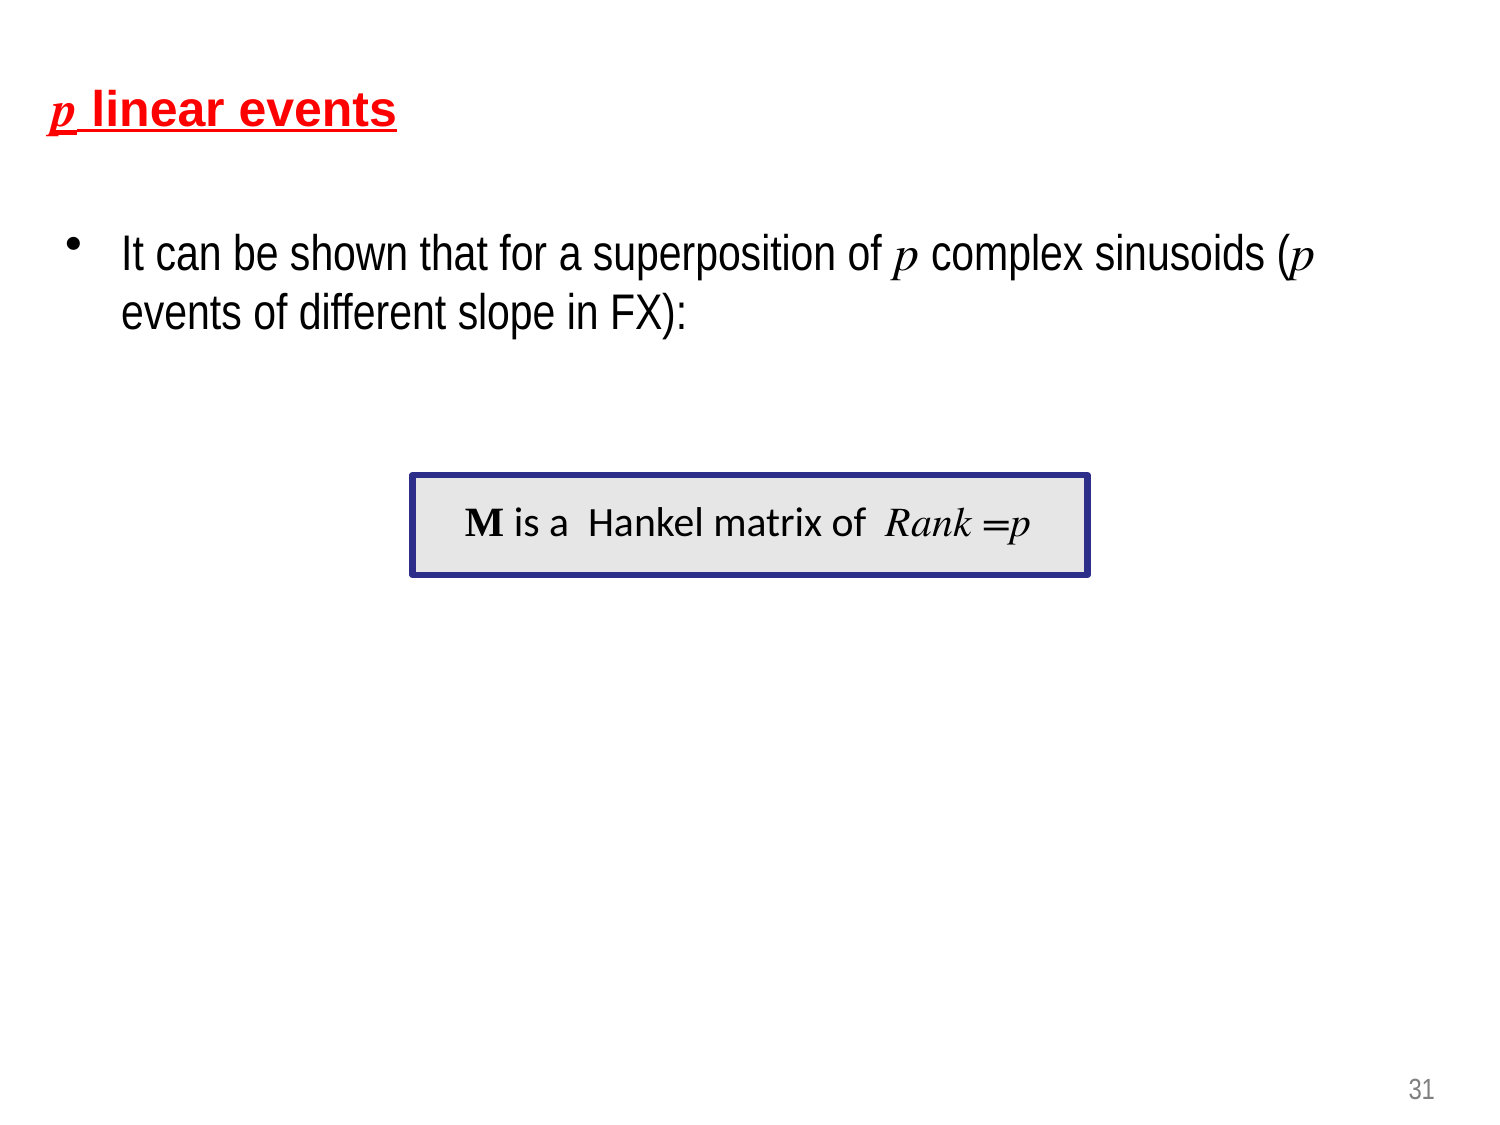

# p linear events
It can be shown that for a superposition of p complex sinusoids (p events of different slope in FX):

M is a  Hankel matrix of  Rank =p
31